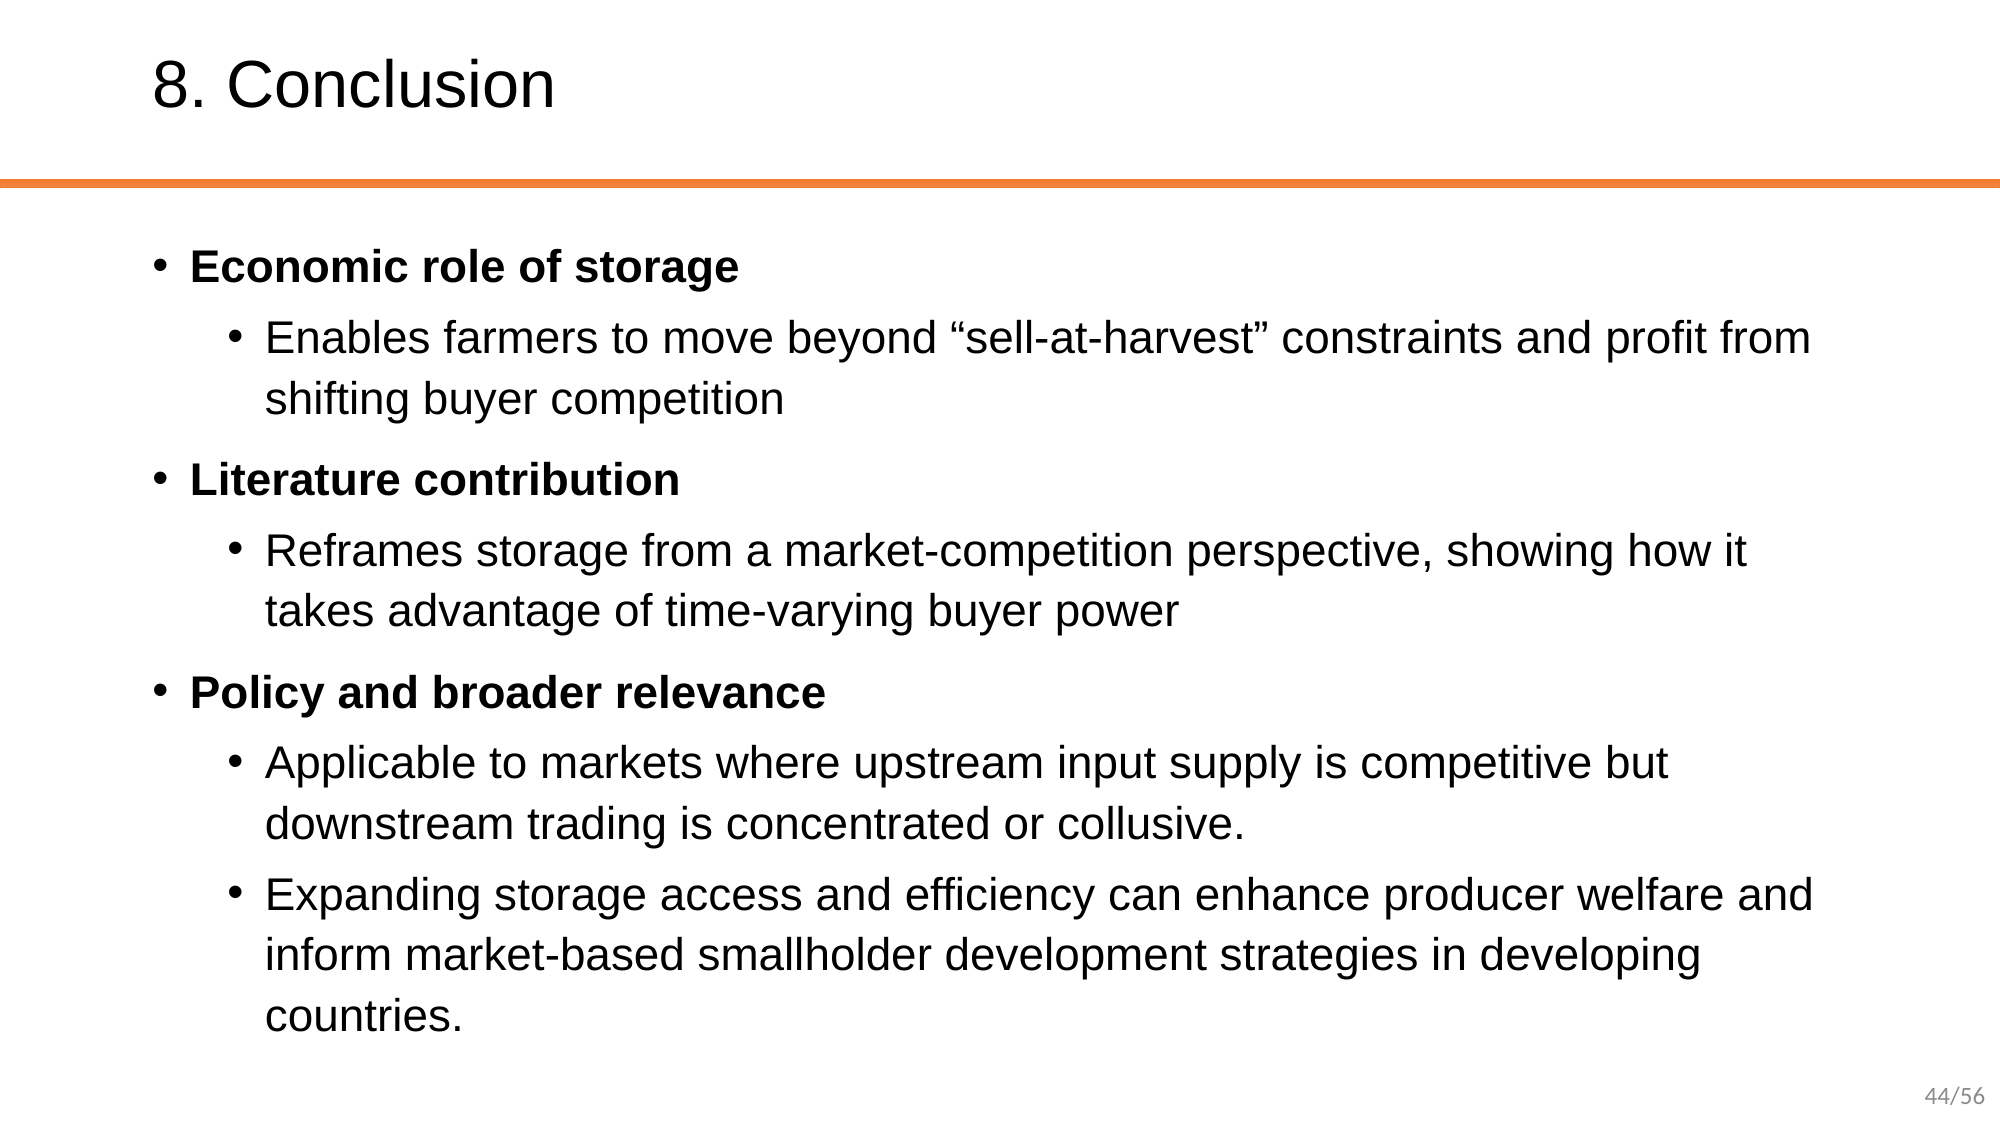

# 8. Conclusion
Economic role of storage
Enables farmers to move beyond “sell-at-harvest” constraints and profit from shifting buyer competition
Literature contribution
Reframes storage from a market-competition perspective, showing how it takes advantage of time-varying buyer power
Policy and broader relevance
Applicable to markets where upstream input supply is competitive but downstream trading is concentrated or collusive.
Expanding storage access and efficiency can enhance producer welfare and inform market-based smallholder development strategies in developing countries.